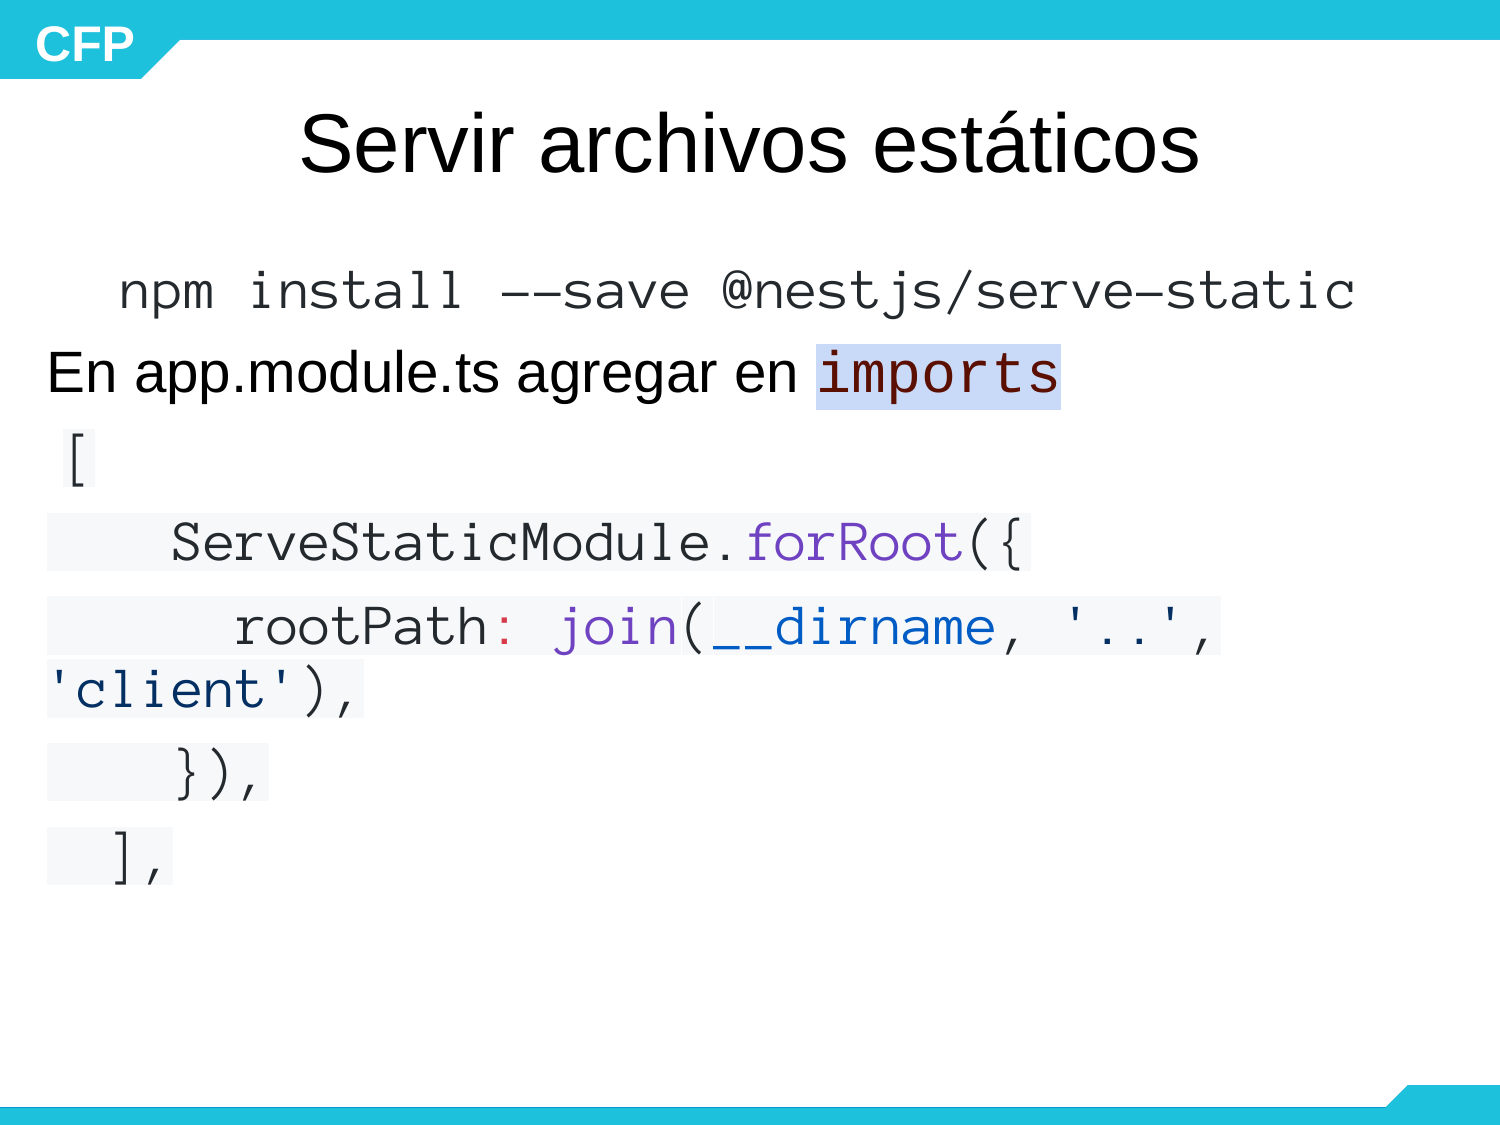

# Servir archivos estáticos
npm install --save @nestjs/serve-static
En app.module.ts agregar en imports
 [
    ServeStaticModule.forRoot({
      rootPath: join(__dirname, '..', 'client'),
    }),
  ],